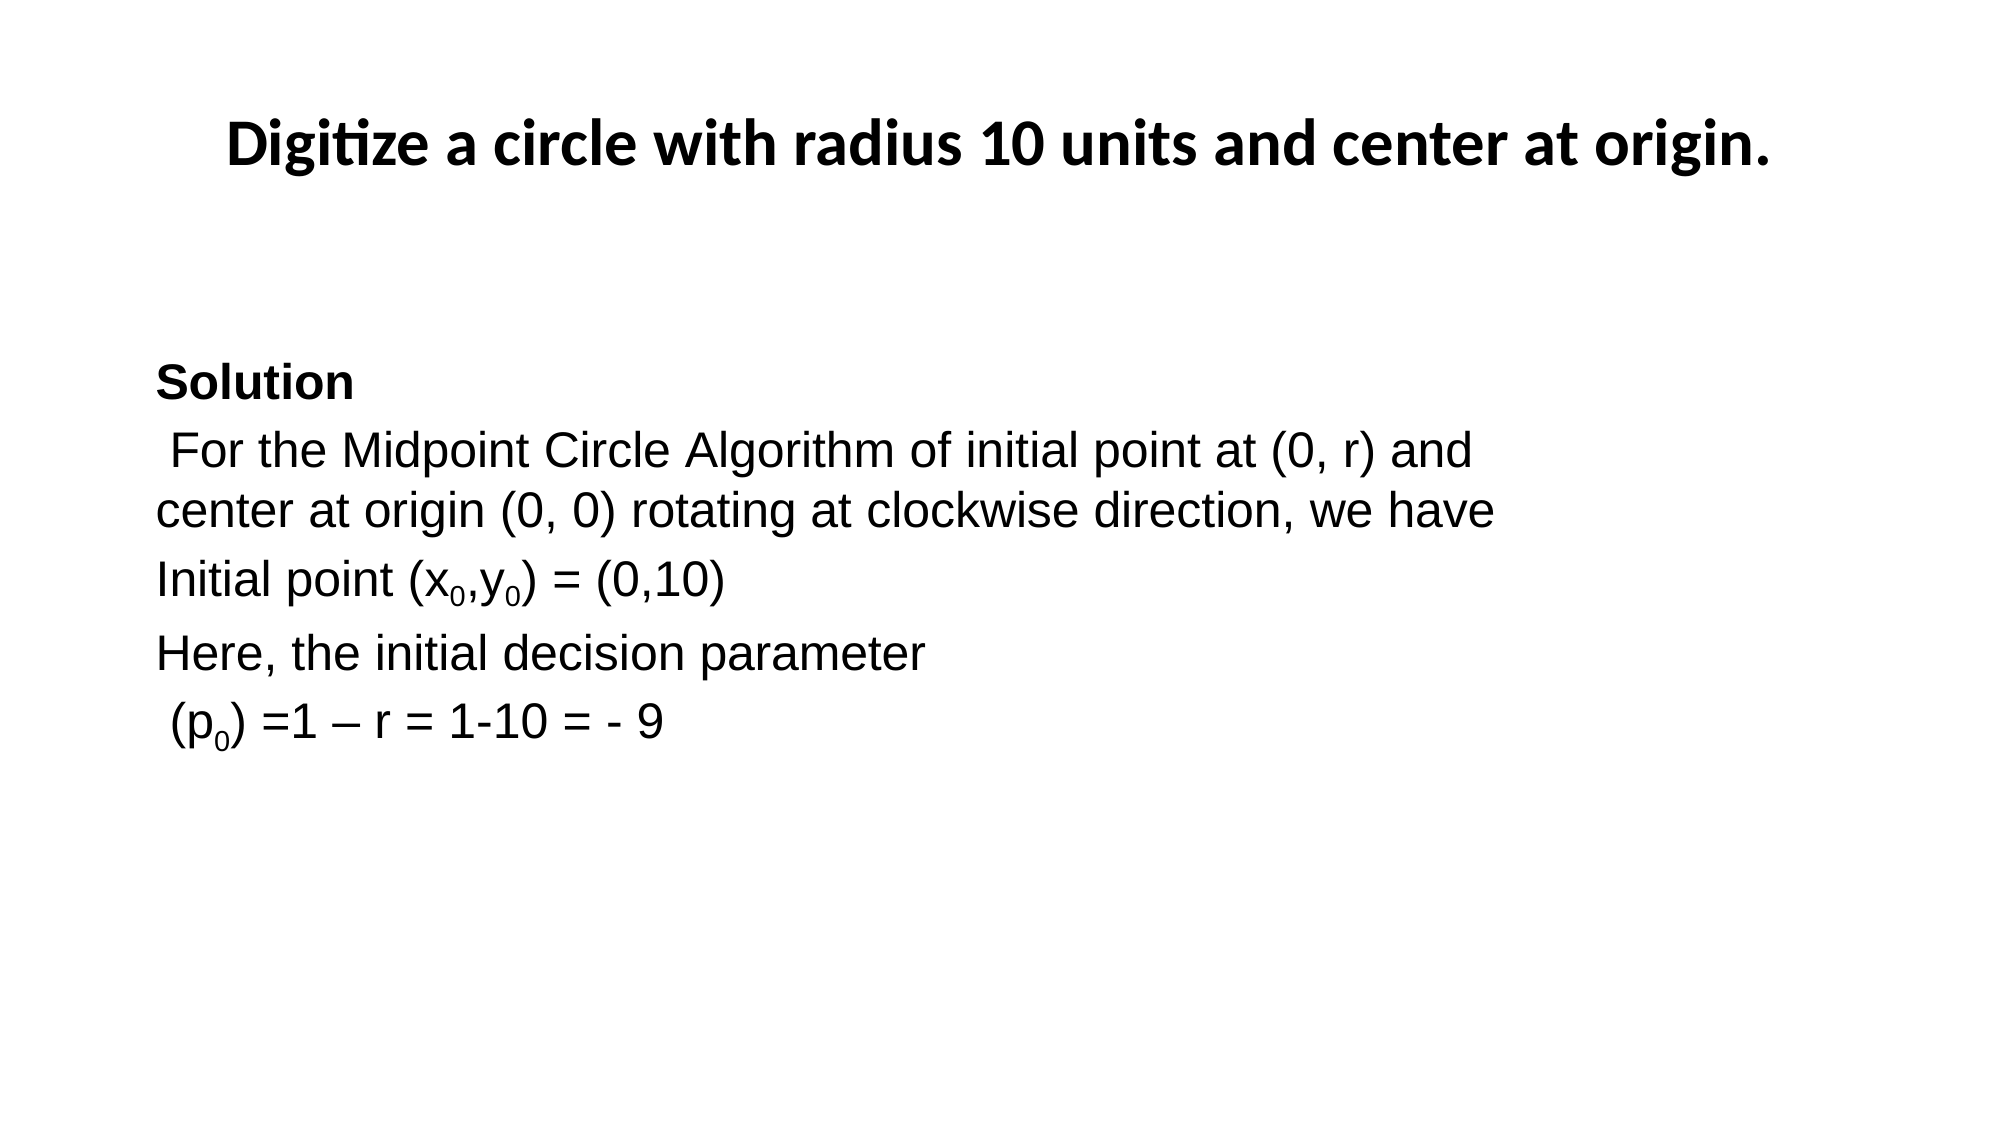

# Digitize a circle with radius 10 units and center at origin.
Solution
 For the Midpoint Circle Algorithm of initial point at (0, r) and
center at origin (0, 0) rotating at clockwise direction, we have
Initial point (x0,y0) = (0,10)
Here, the initial decision parameter
 (p0) =1 – r = 1-10 = - 9

61